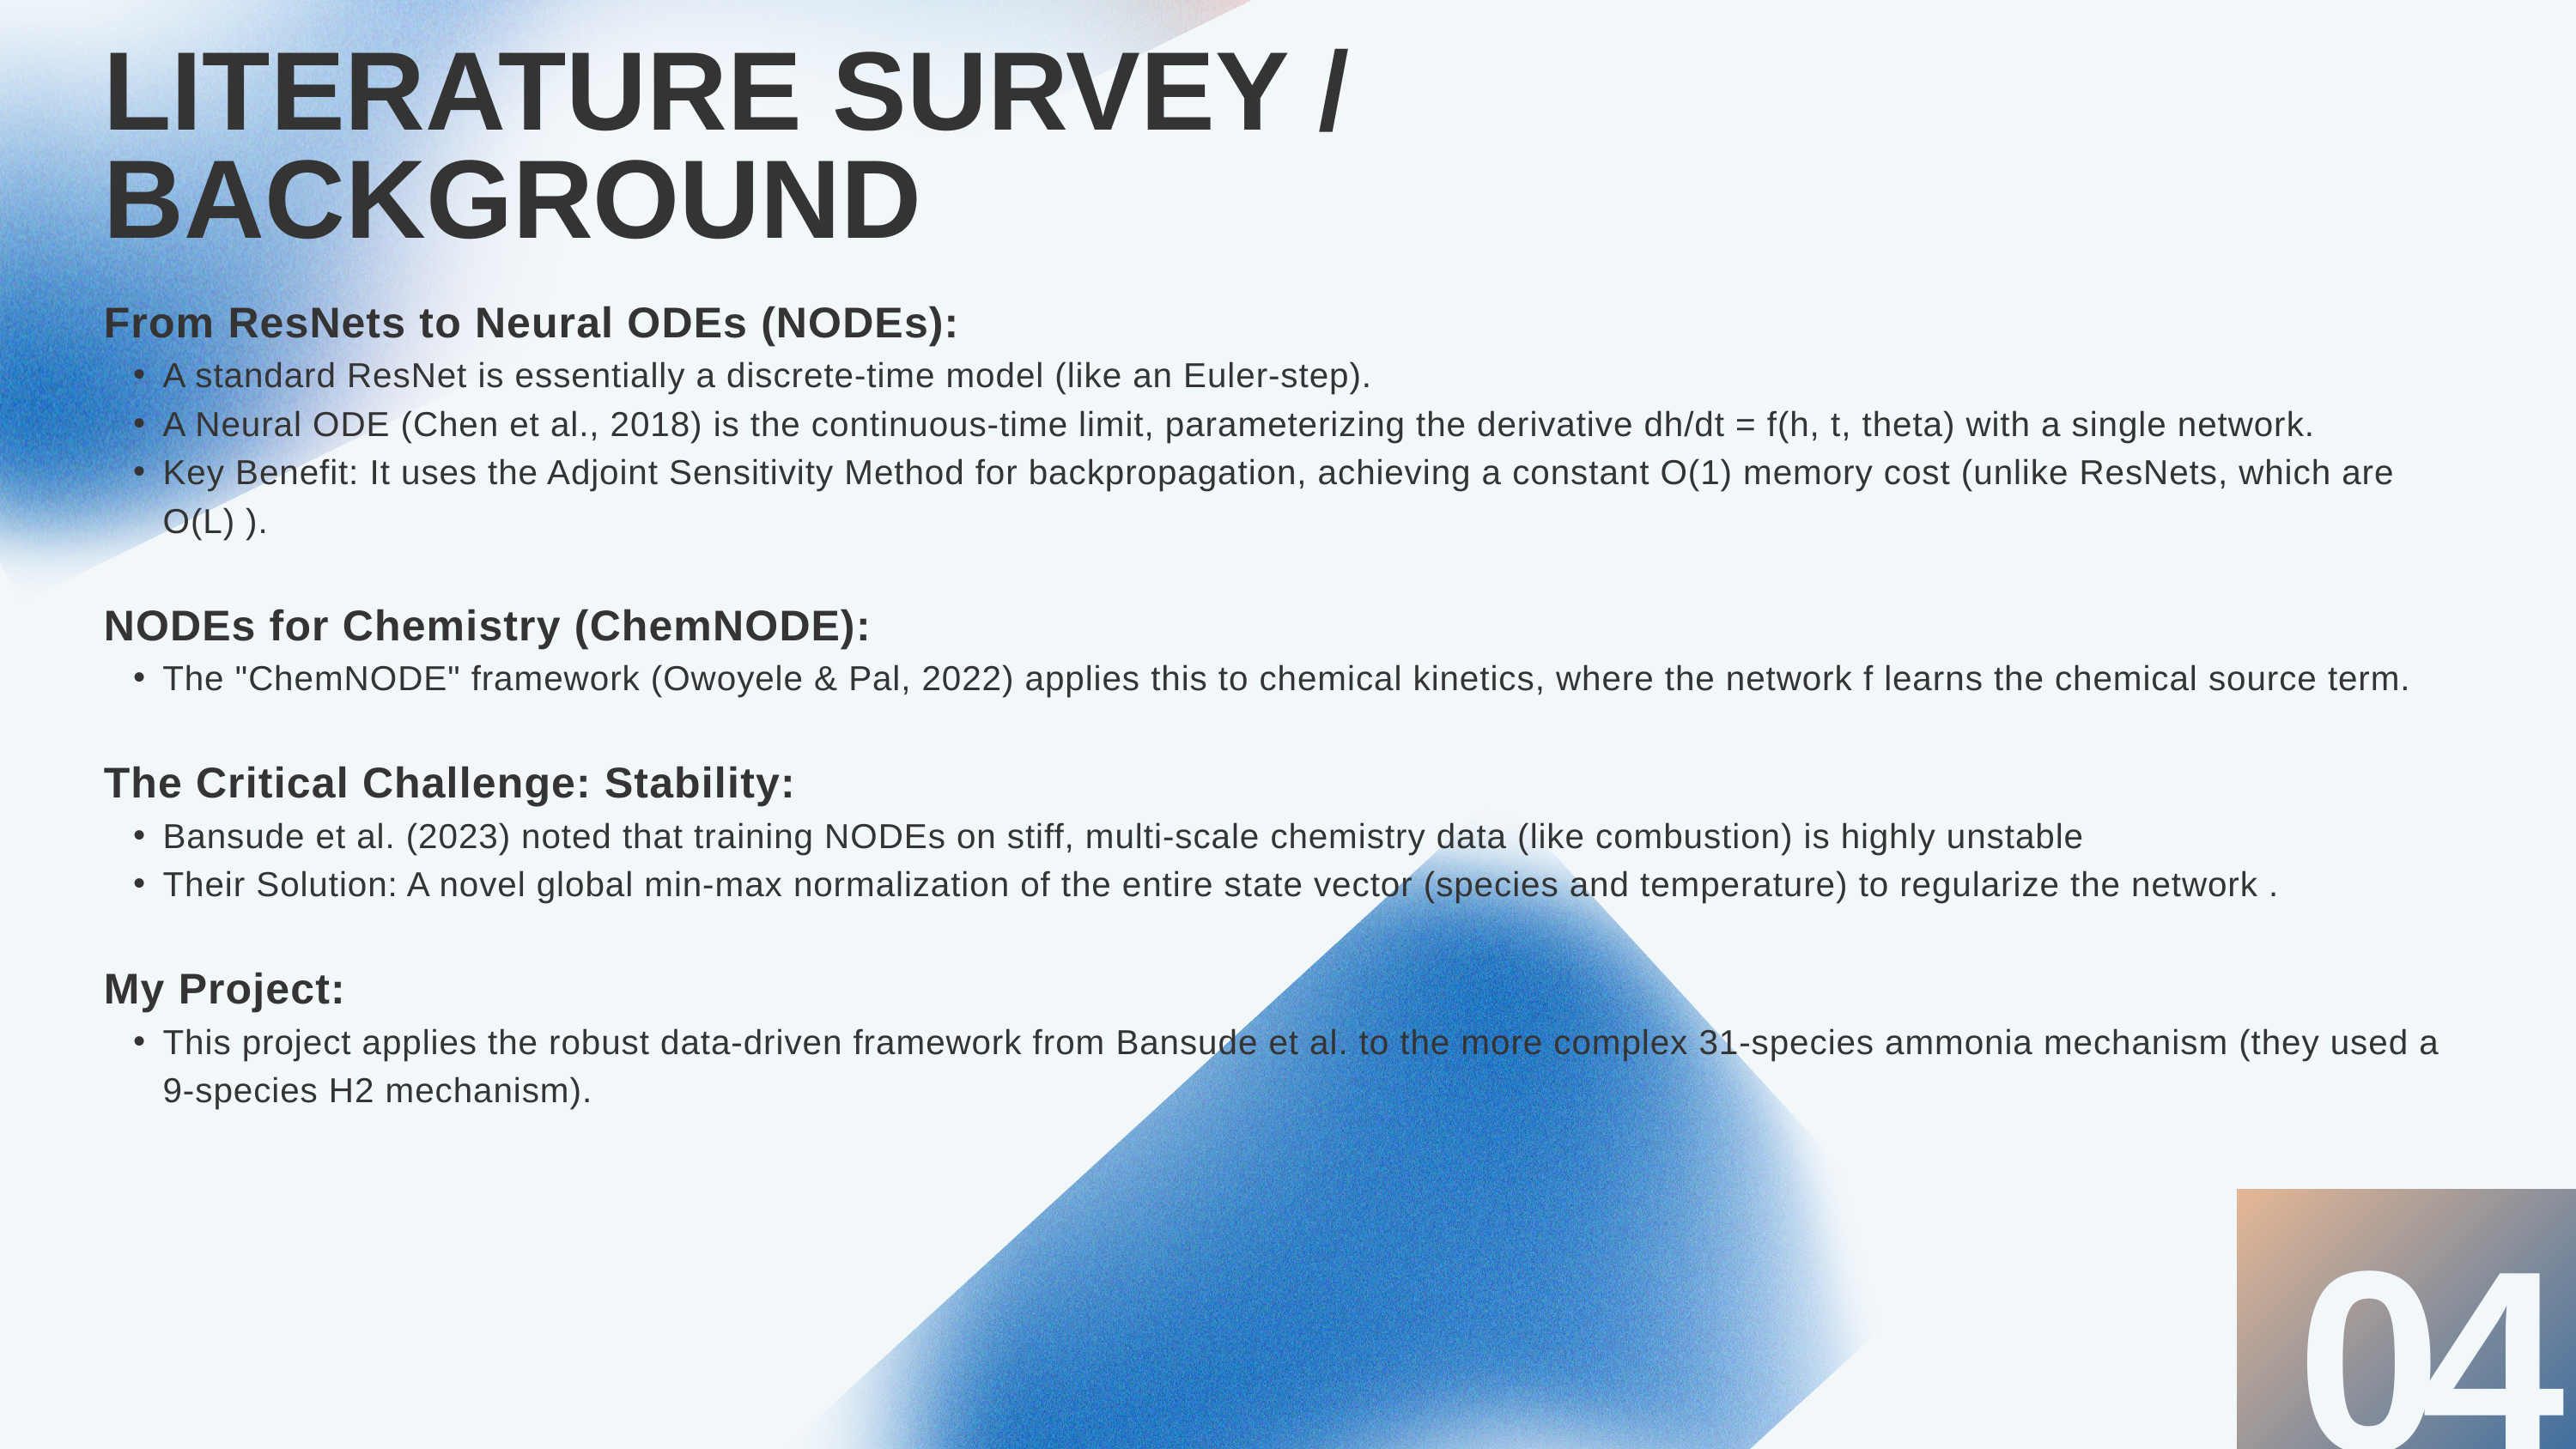

LITERATURE SURVEY / BACKGROUND

From ResNets to Neural ODEs (NODEs):
A standard ResNet is essentially a discrete-time model (like an Euler-step).
A Neural ODE (Chen et al., 2018) is the continuous-time limit, parameterizing the derivative dh/dt = f(h, t, theta) with a single network.
Key Benefit: It uses the Adjoint Sensitivity Method for backpropagation, achieving a constant O(1) memory cost (unlike ResNets, which are O(L) ).

NODEs for Chemistry (ChemNODE):
The "ChemNODE" framework (Owoyele & Pal, 2022) applies this to chemical kinetics, where the network f learns the chemical source term.

The Critical Challenge: Stability:
Bansude et al. (2023) noted that training NODEs on stiff, multi-scale chemistry data (like combustion) is highly unstable
Their Solution: A novel global min-max normalization of the entire state vector (species and temperature) to regularize the network .

My Project:
This project applies the robust data-driven framework from Bansude et al. to the more complex 31-species ammonia mechanism (they used a 9-species H2 mechanism).

Project.

04